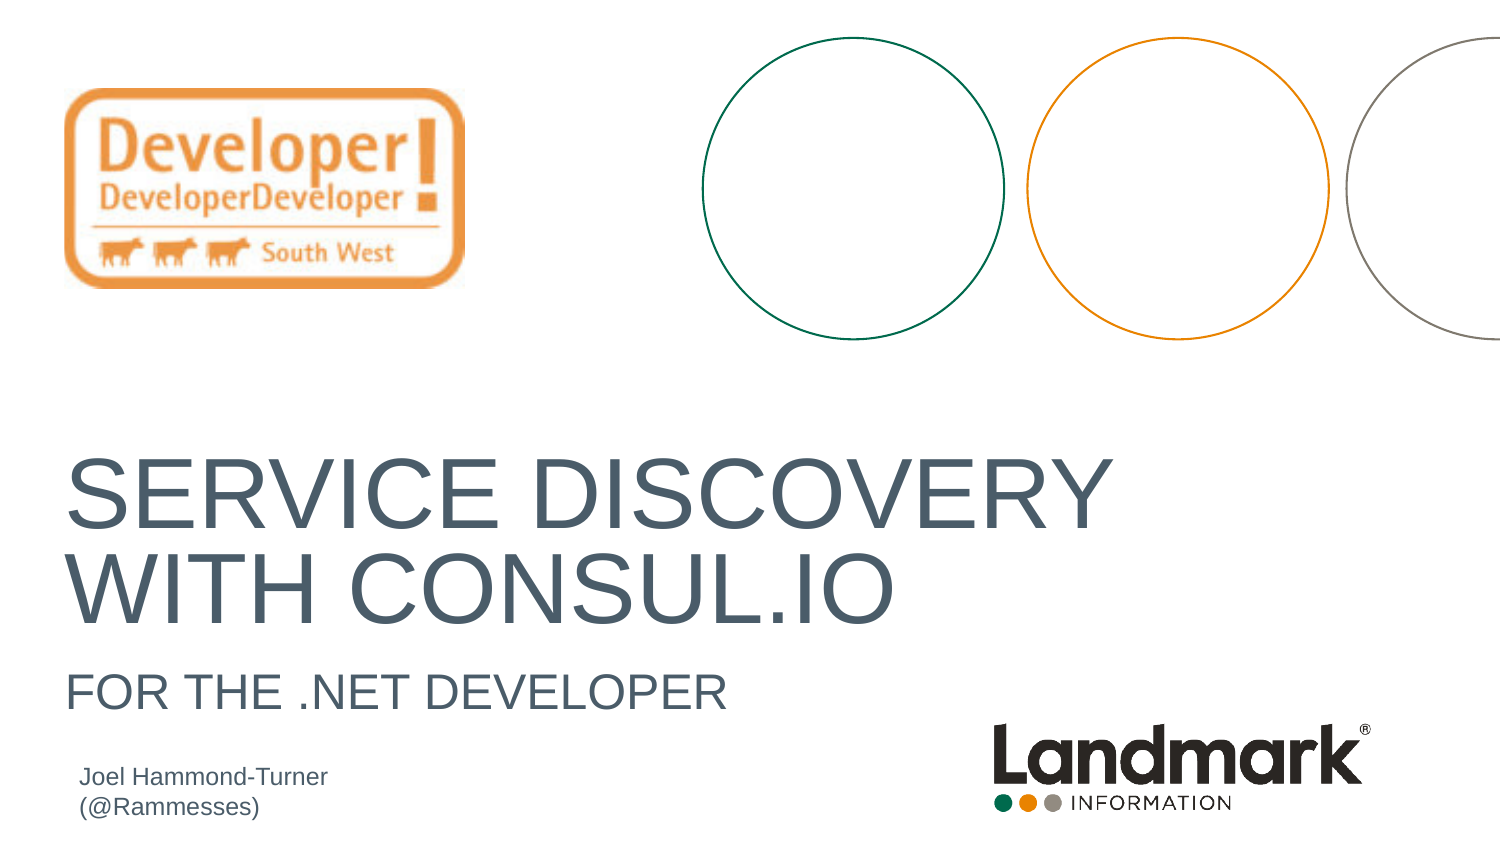

# Service Discovery with Consul.io
For the .Net Developer
Joel Hammond-Turner (@Rammesses)